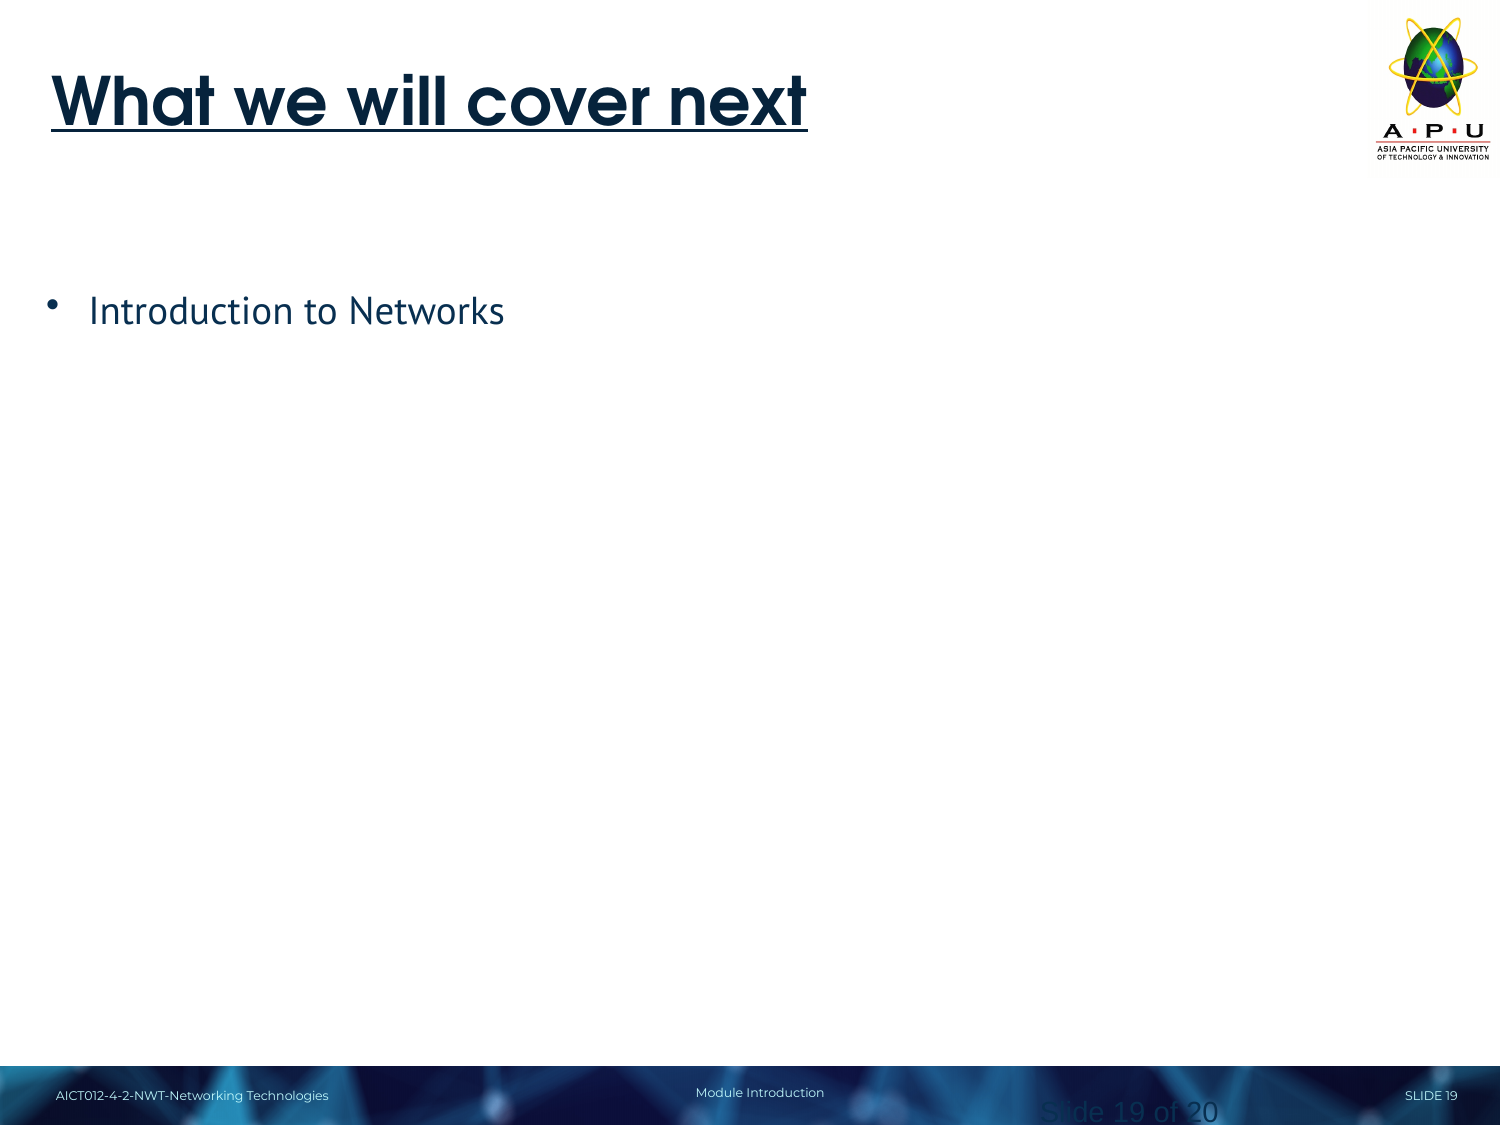

# What we will cover next
Introduction to Networks
Slide 19 of 20